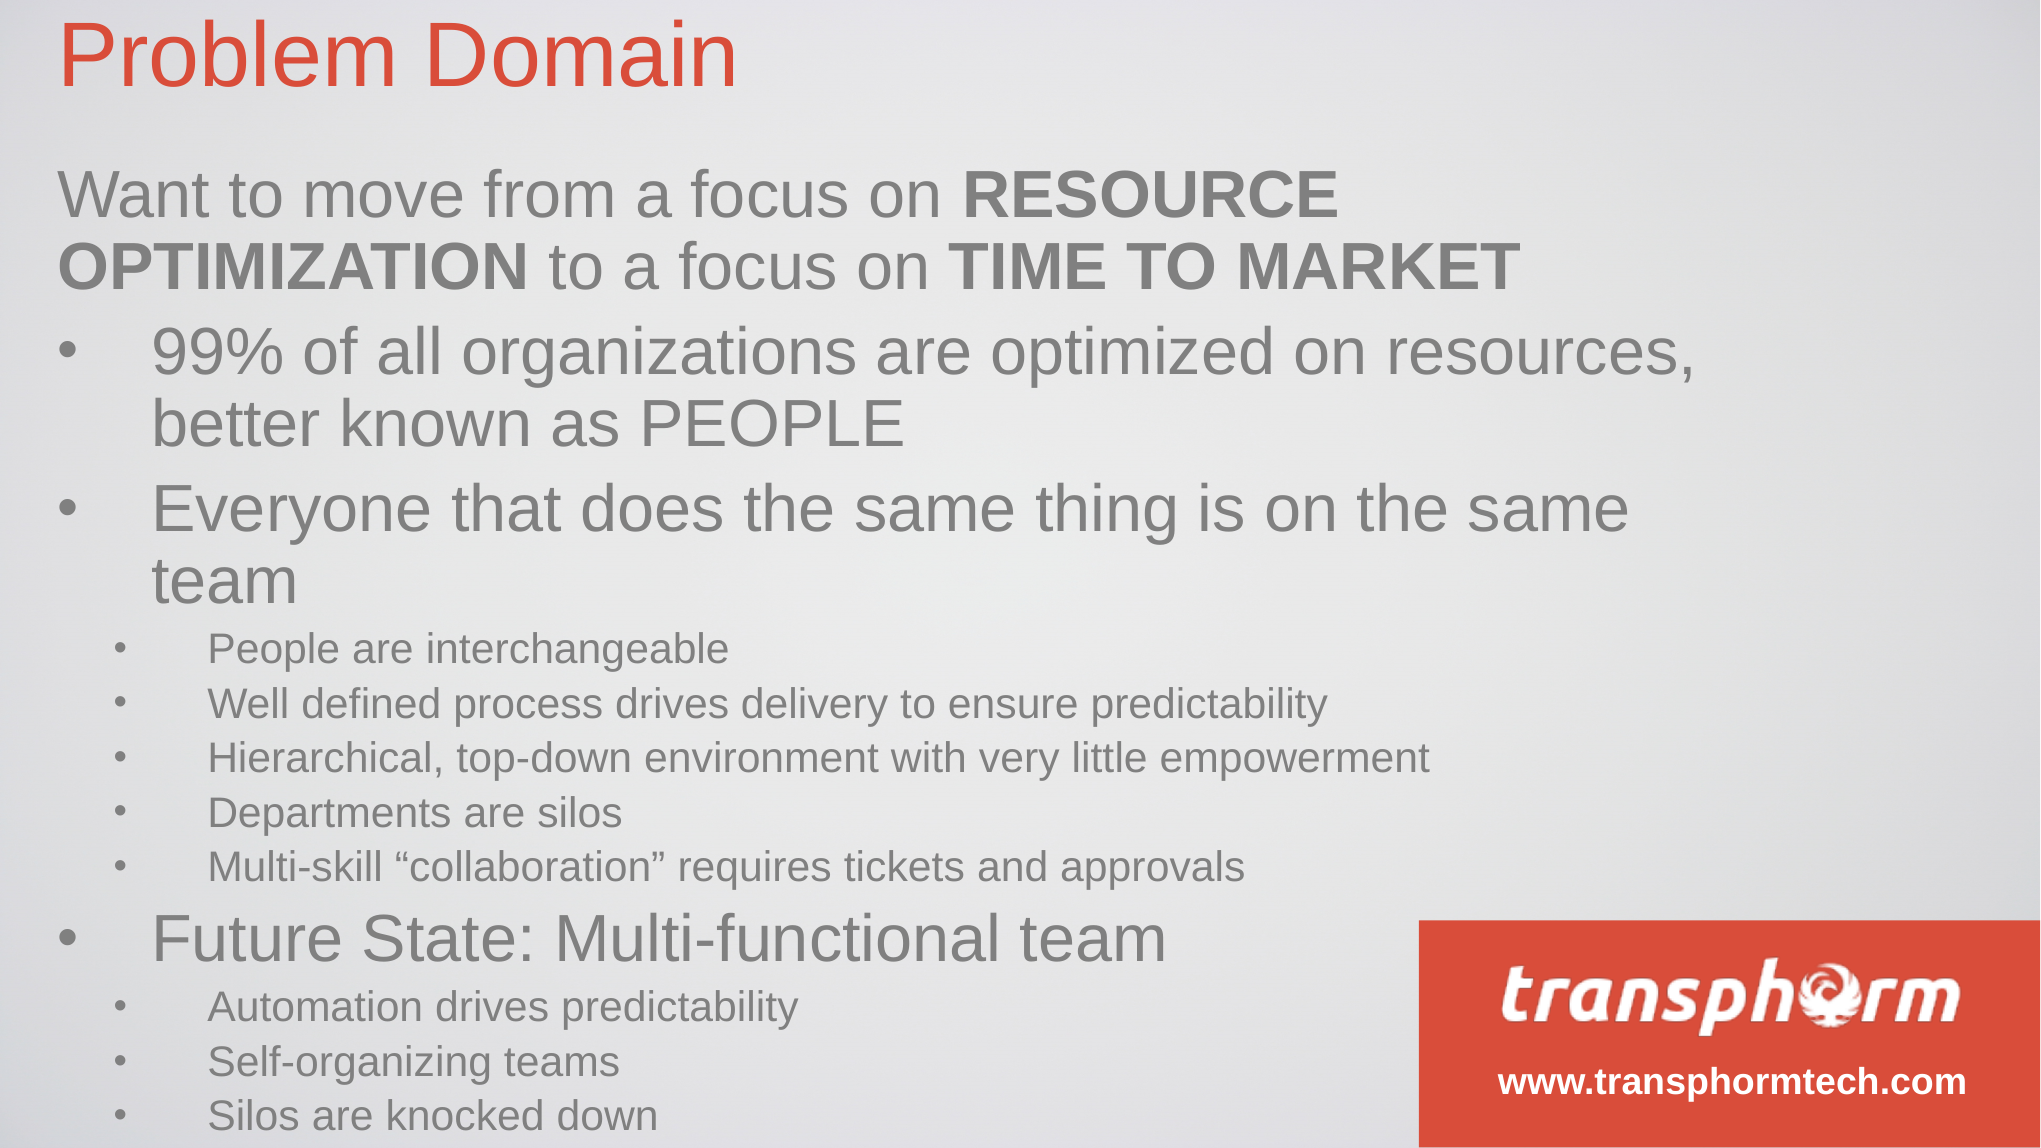

Problem Domain
Want to move from a focus on RESOURCE OPTIMIZATION to a focus on TIME TO MARKET
99% of all organizations are optimized on resources, better known as PEOPLE
Everyone that does the same thing is on the same team
People are interchangeable
Well defined process drives delivery to ensure predictability
Hierarchical, top-down environment with very little empowerment
Departments are silos
Multi-skill “collaboration” requires tickets and approvals
Future State: Multi-functional team
Automation drives predictability
Self-organizing teams
Silos are knocked down
Collaboration is through Agile and DevOps concepts